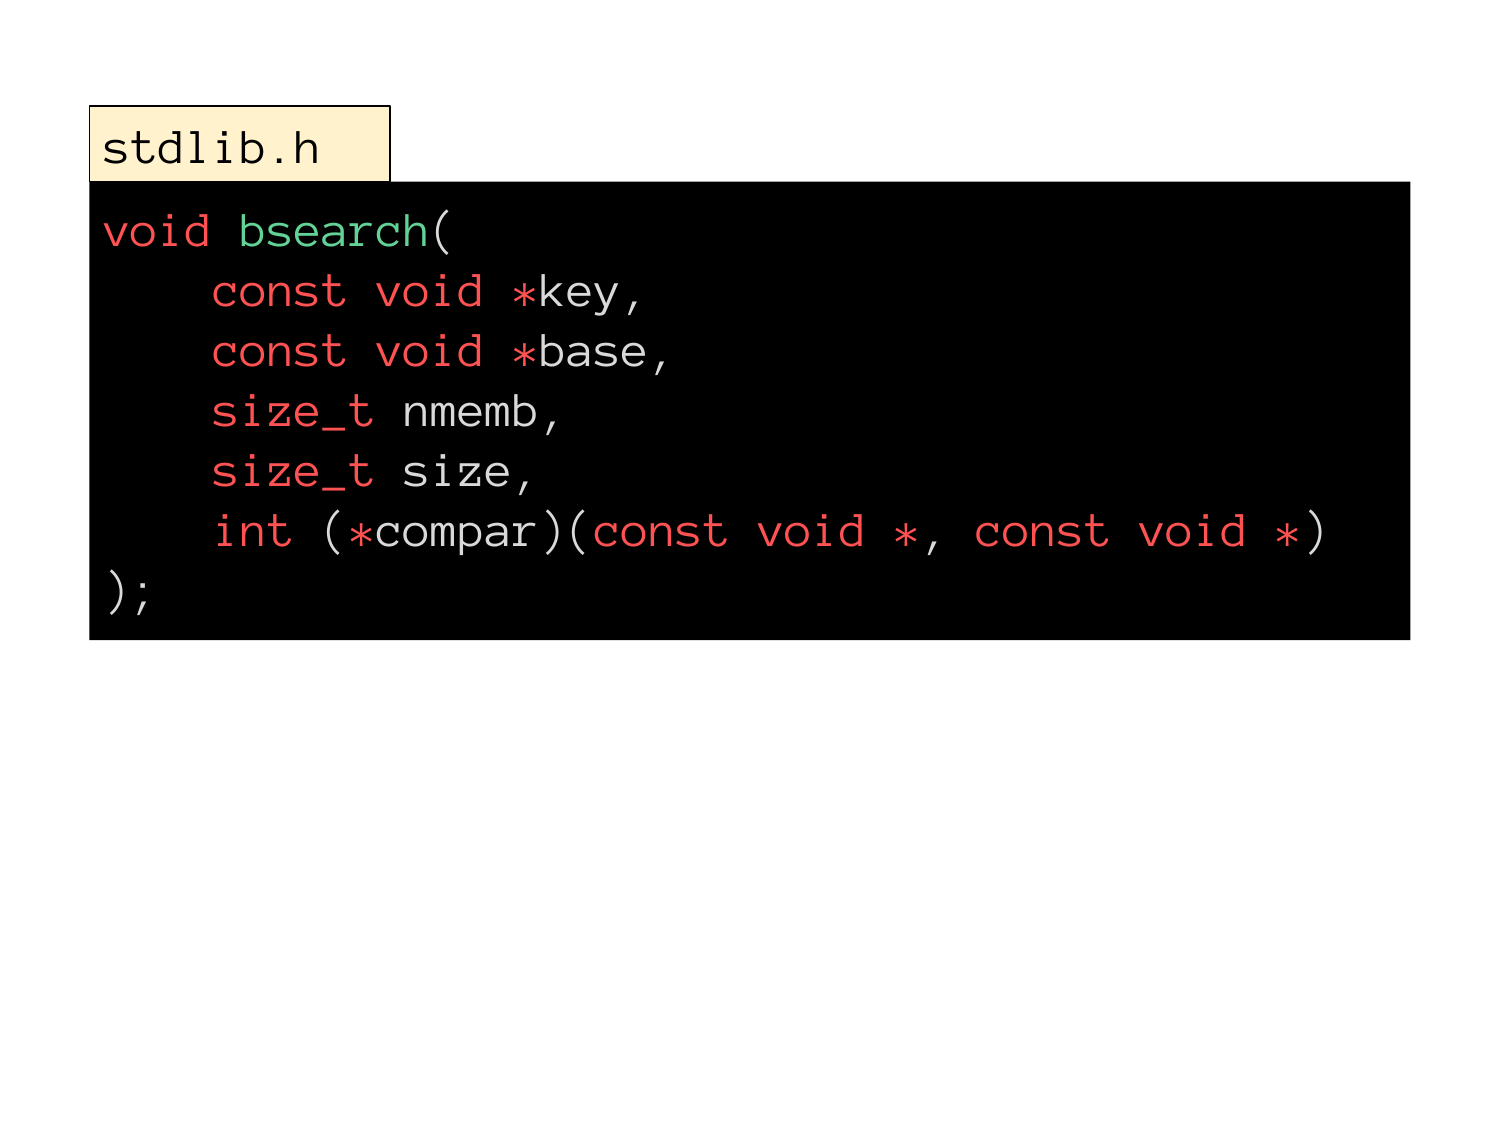

stdlib.h
void bsearch(
    const void *key,
    const void *base,
    size_t nmemb,
    size_t size,
    int (*compar)(const void *, const void *)
);